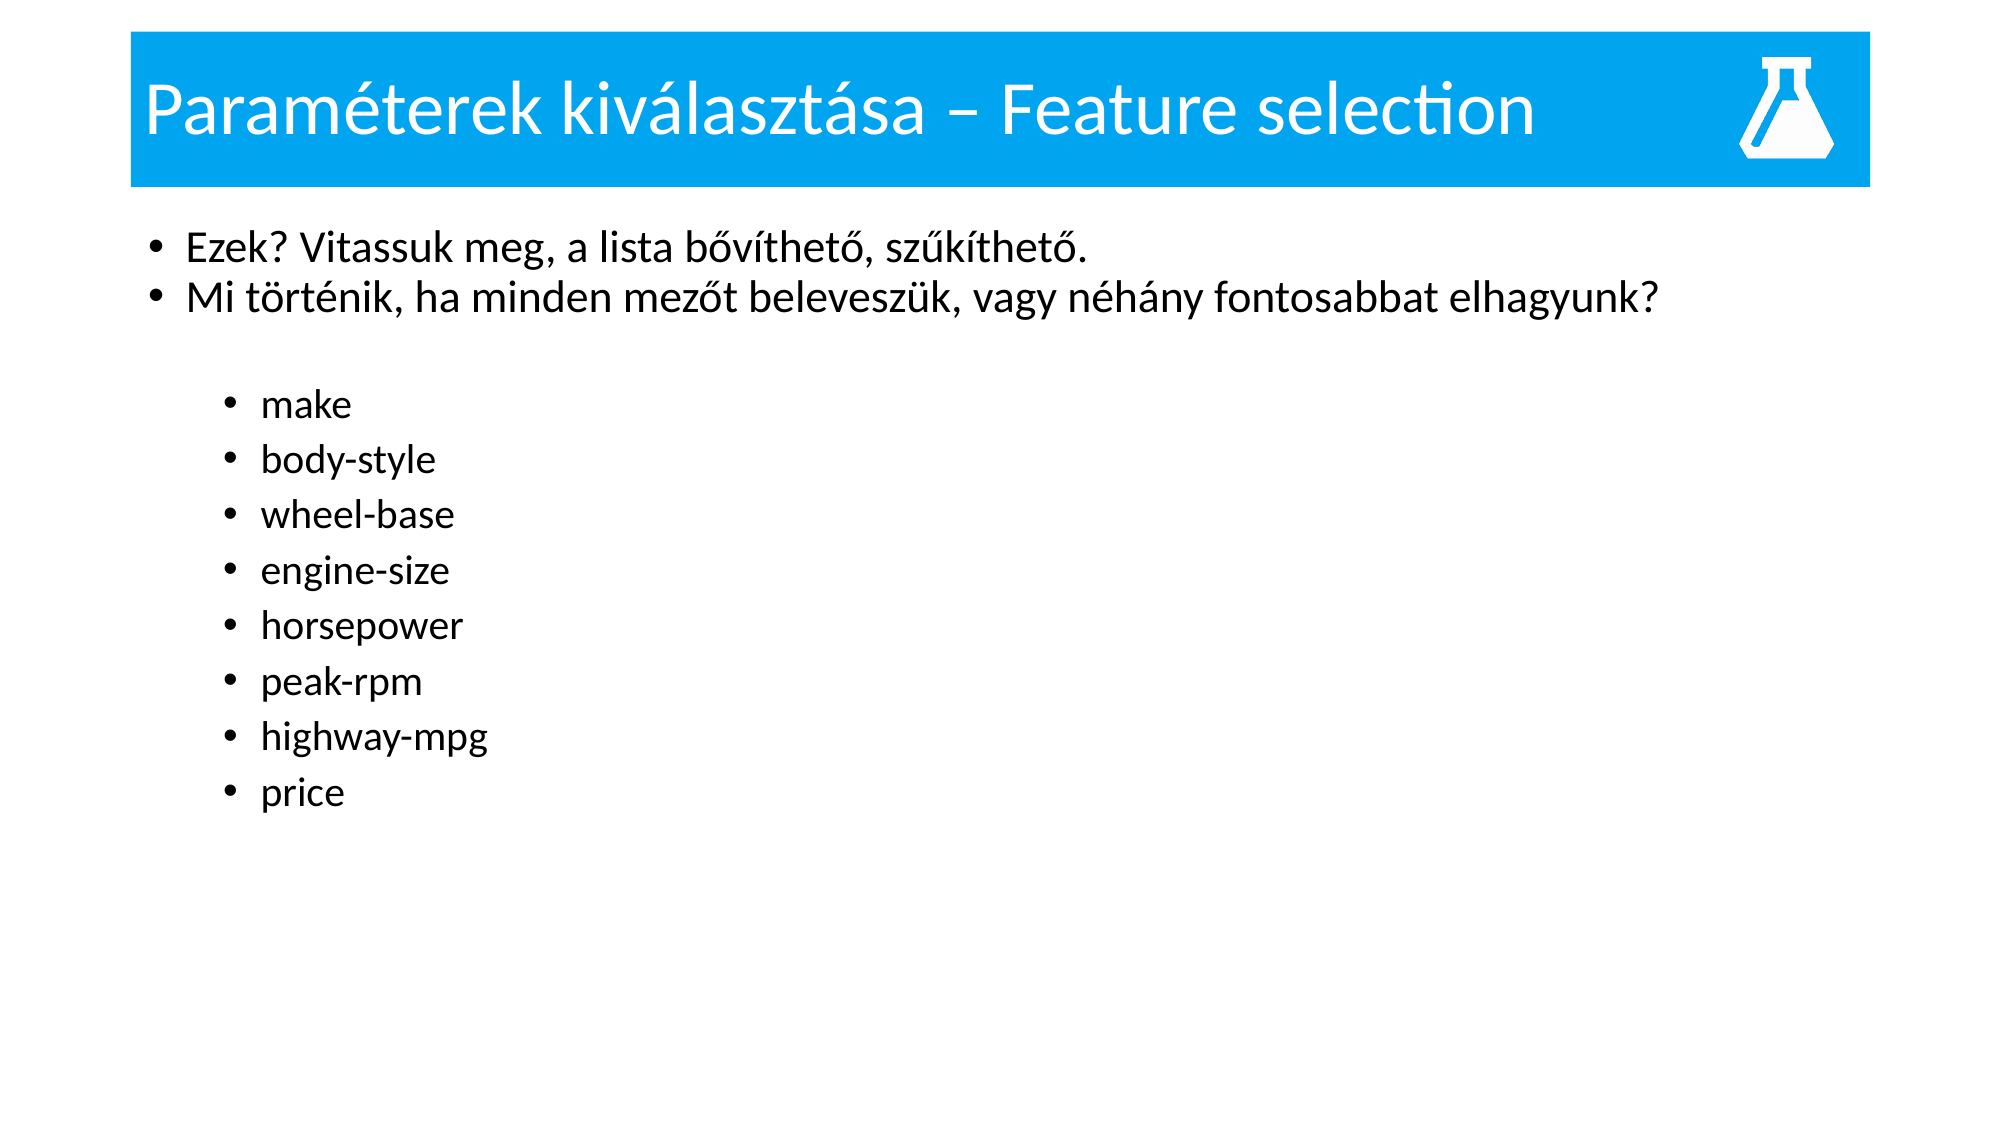

# Paraméterek kiválasztása – Feature selection
Ezek? Vitassuk meg, a lista bővíthető, szűkíthető.
Mi történik, ha minden mezőt beleveszük, vagy néhány fontosabbat elhagyunk?

make
body-style
wheel-base
engine-size
horsepower
peak-rpm
highway-mpg
price